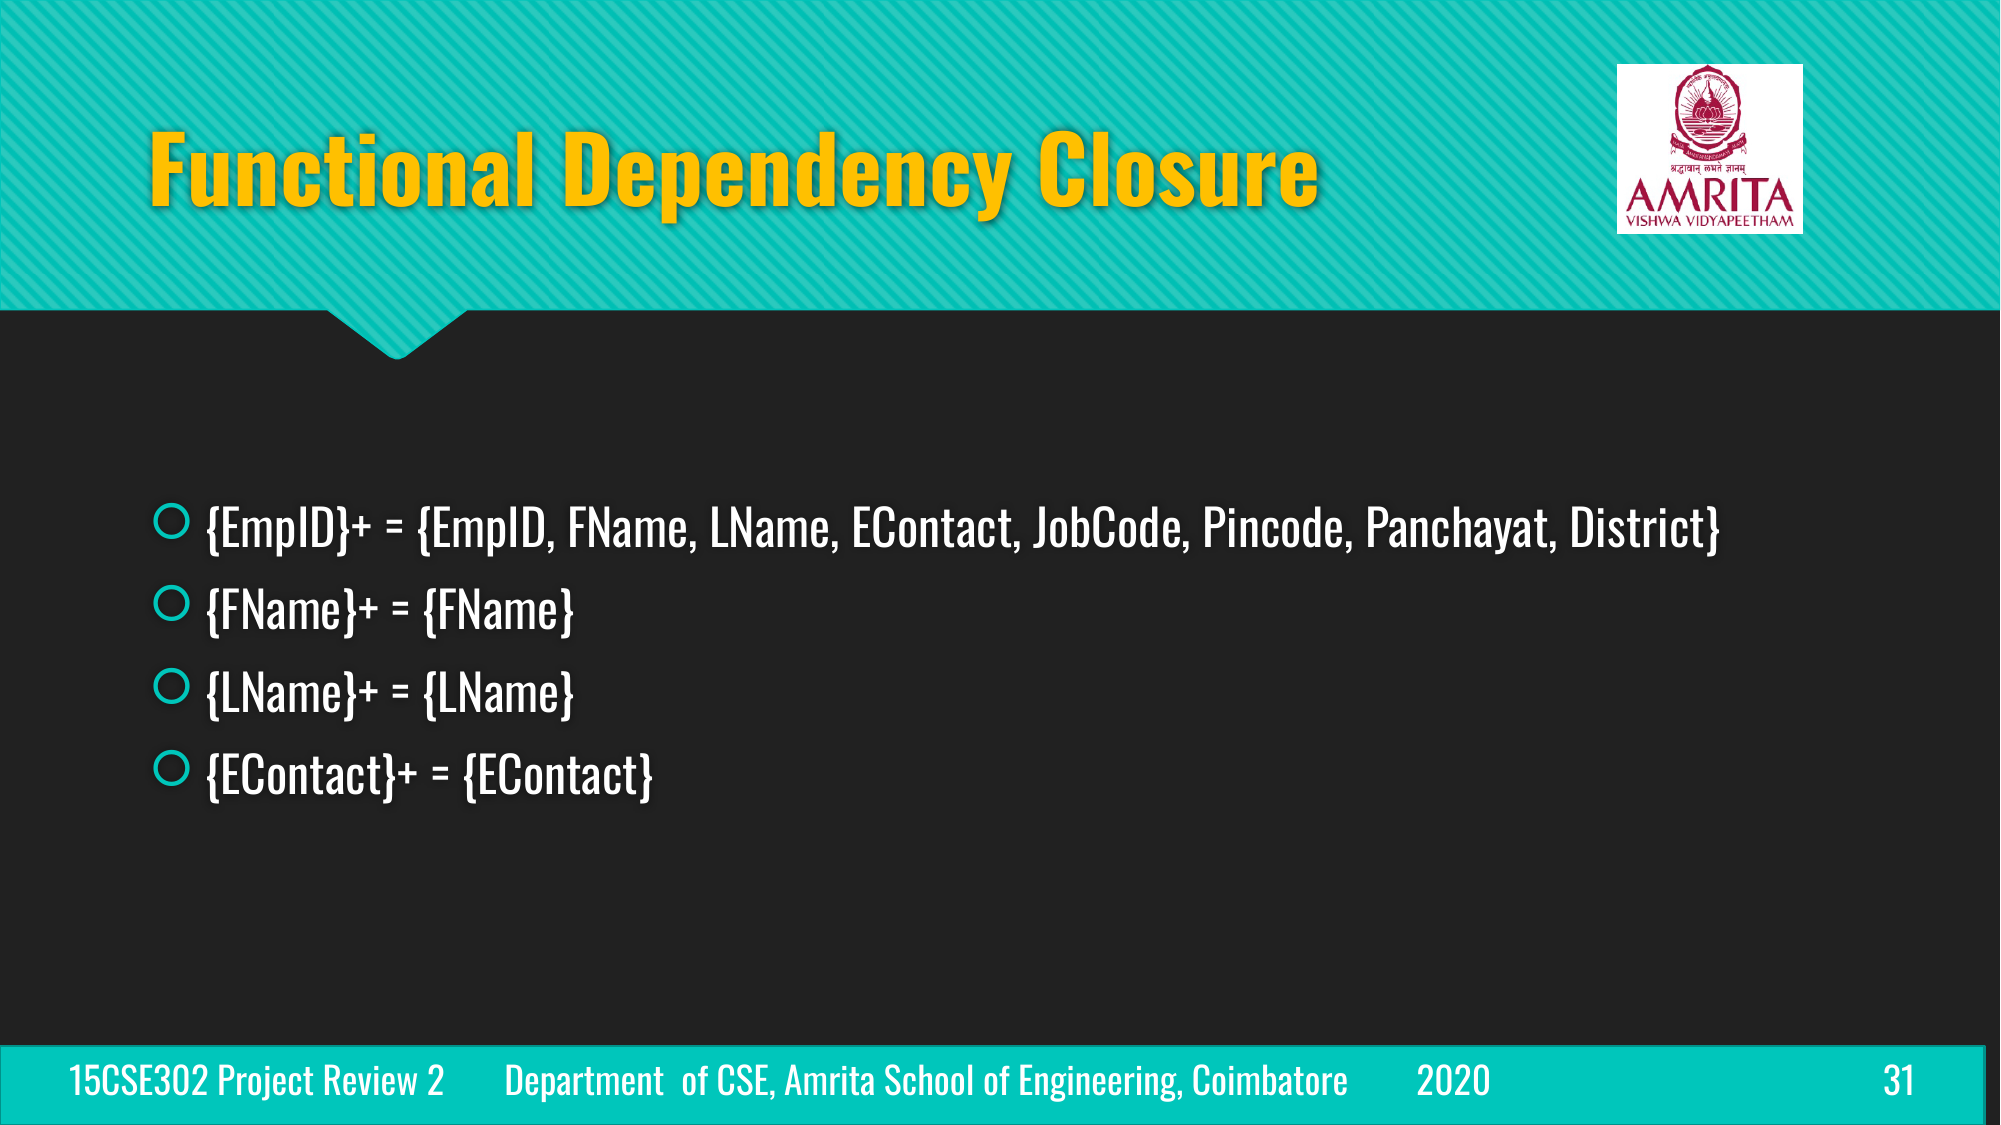

# Functional Dependency Closure

{EmpID}+ = {EmpID, FName, LName, EContact, JobCode, Pincode, Panchayat, District}
{FName}+ = {FName}
{LName}+ = {LName}
{EContact}+ = {EContact}